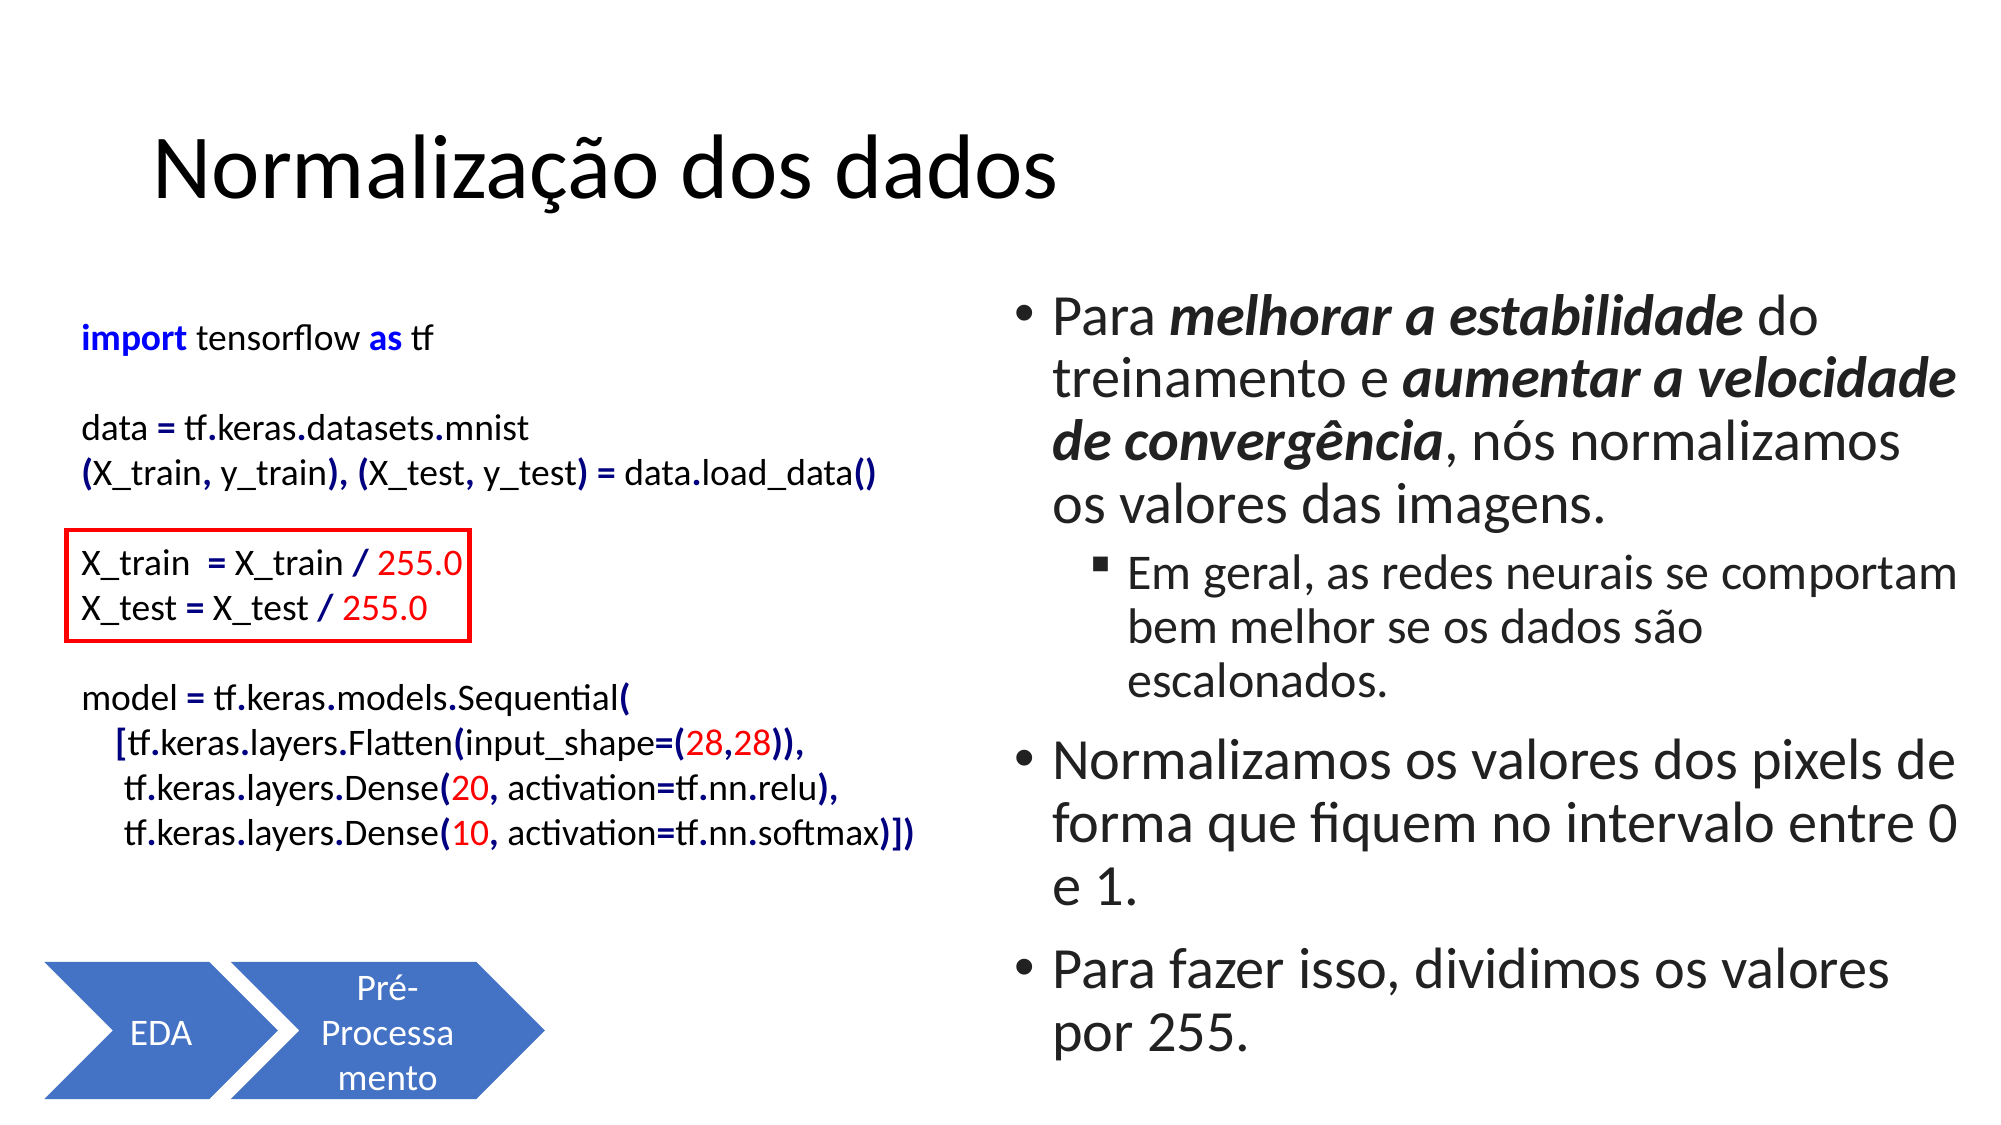

# Normalização dos dados
Para melhorar a estabilidade do treinamento e aumentar a velocidade de convergência, nós normalizamos os valores das imagens.
Em geral, as redes neurais se comportam bem melhor se os dados são escalonados.
Normalizamos os valores dos pixels de forma que fiquem no intervalo entre 0 e 1.
Para fazer isso, dividimos os valores por 255.
import tensorflow as tf

data = tf.keras.datasets.mnist
(X_train, y_train), (X_test, y_test) = data.load_data()

X_train  = X_train / 255.0
X_test = X_test / 255.0

model = tf.keras.models.Sequential(
    [tf.keras.layers.Flatten(input_shape=(28,28)),
     tf.keras.layers.Dense(20, activation=tf.nn.relu),
     tf.keras.layers.Dense(10, activation=tf.nn.softmax)])

EDA
Pré-Processamento